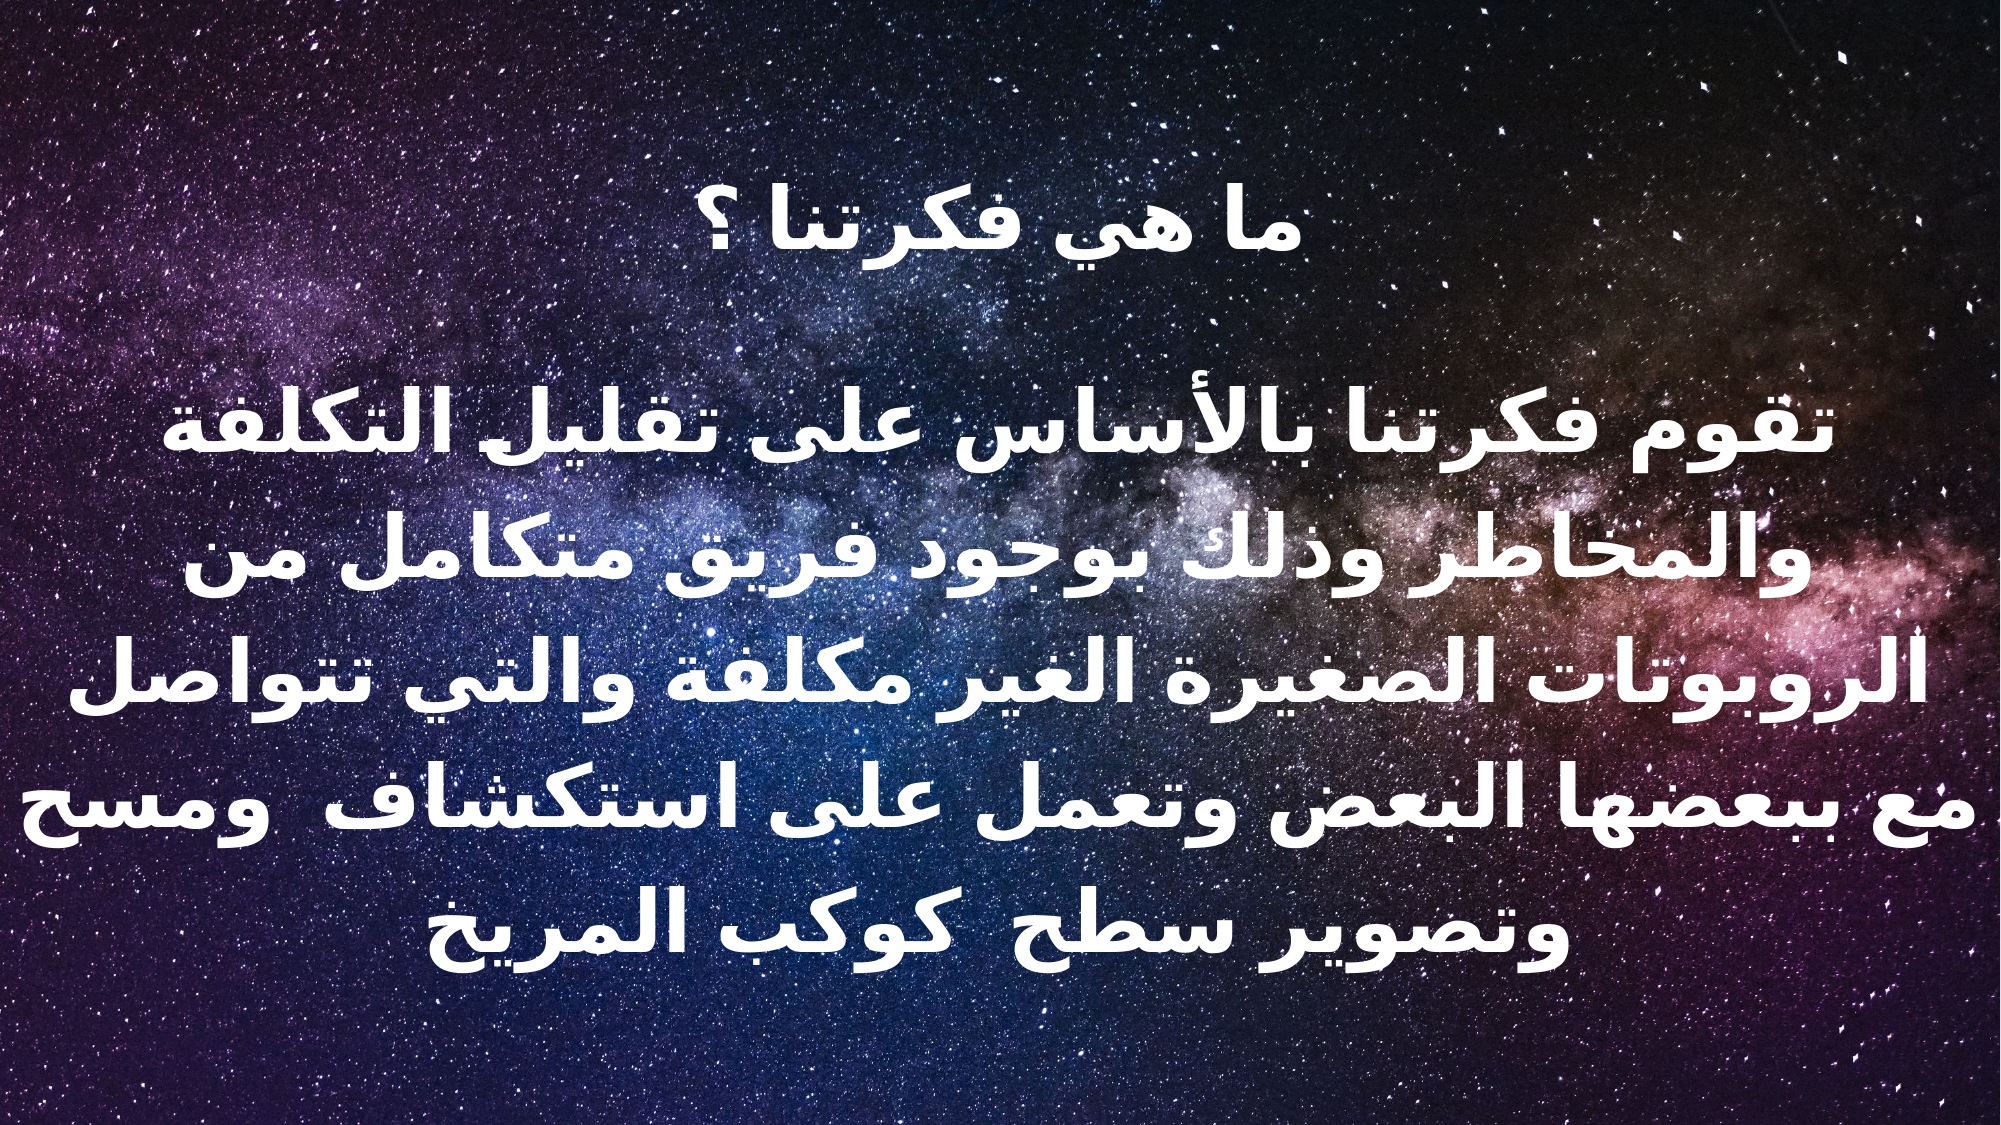

ما هي فكرتنا ؟

تقوم فكرتنا بالأساس على تقليل التكلفة والمخاطر وذلك بوجود فريق متكامل من الروبوتات الصغيرة الغير مكلفة والتي تتواصل مع ببعضها البعض وتعمل على استكشاف  ومسح  وتصوير سطح  كوكب المريخ